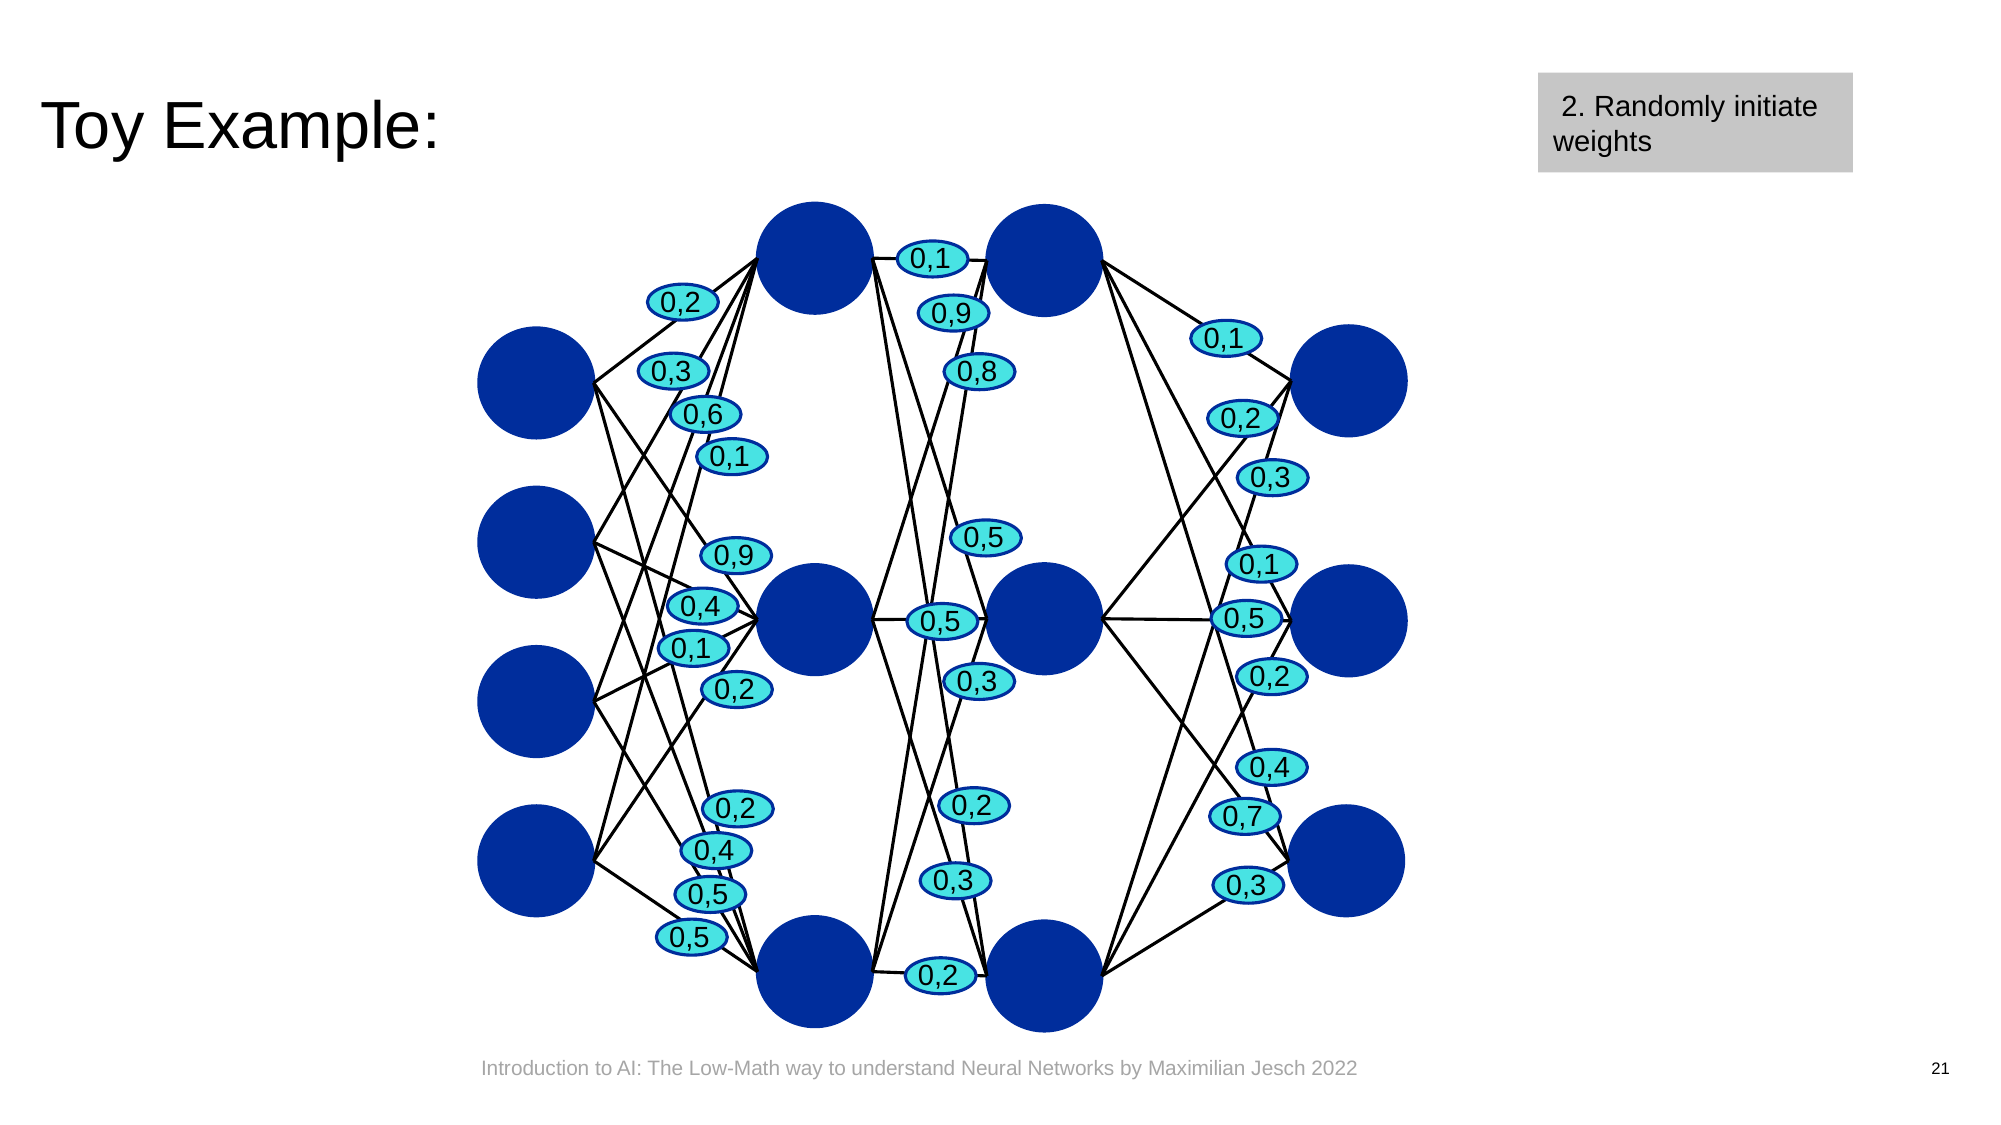

2. Randomly initiate weights
Toy Example:

0,1

0,2
0,9

0,1

0,3
0,8

0,6
0,2

0,1

0,3

0,5

0,9
0,1

0,4
0,5
0,5

0,1

0,2

0,3
0,2

0,4

0,2
0,2
0,7

0,4

0,3
0,3
0,5

0,5

0,2

Introduction to AI: The Low-Math way to understand Neural Networks by Maximilian Jesch 2022
21